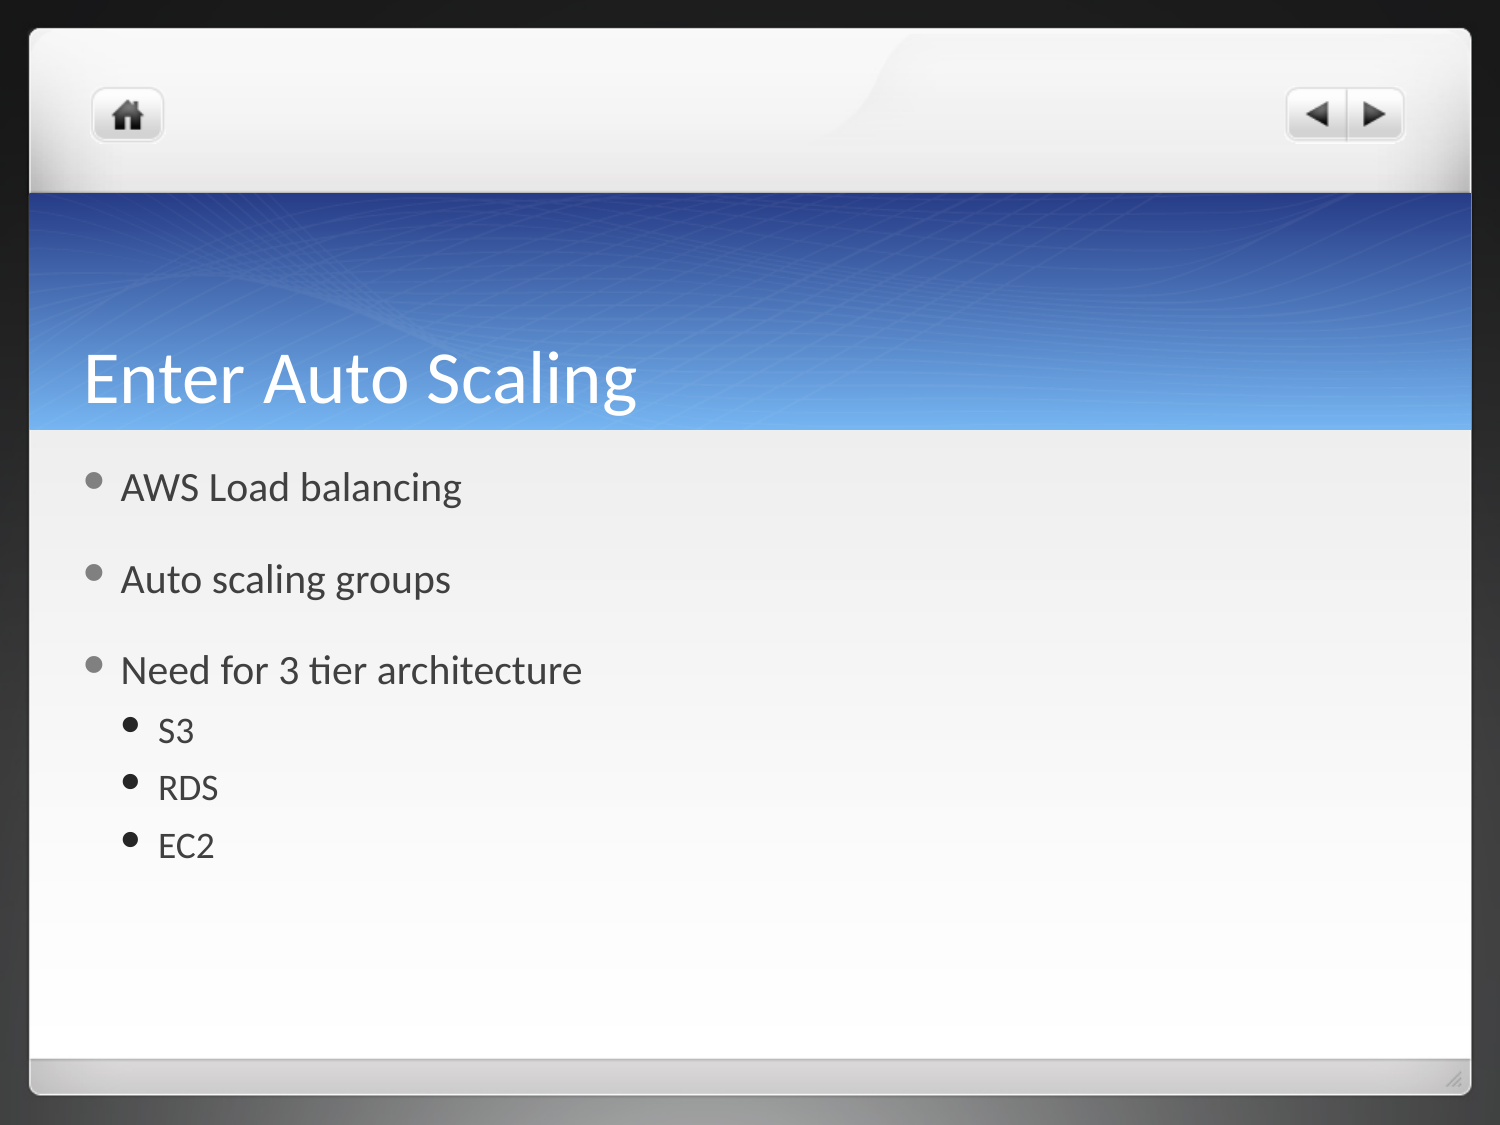

# Enter Auto Scaling
AWS Load balancing
Auto scaling groups
Need for 3 tier architecture
S3
RDS
EC2